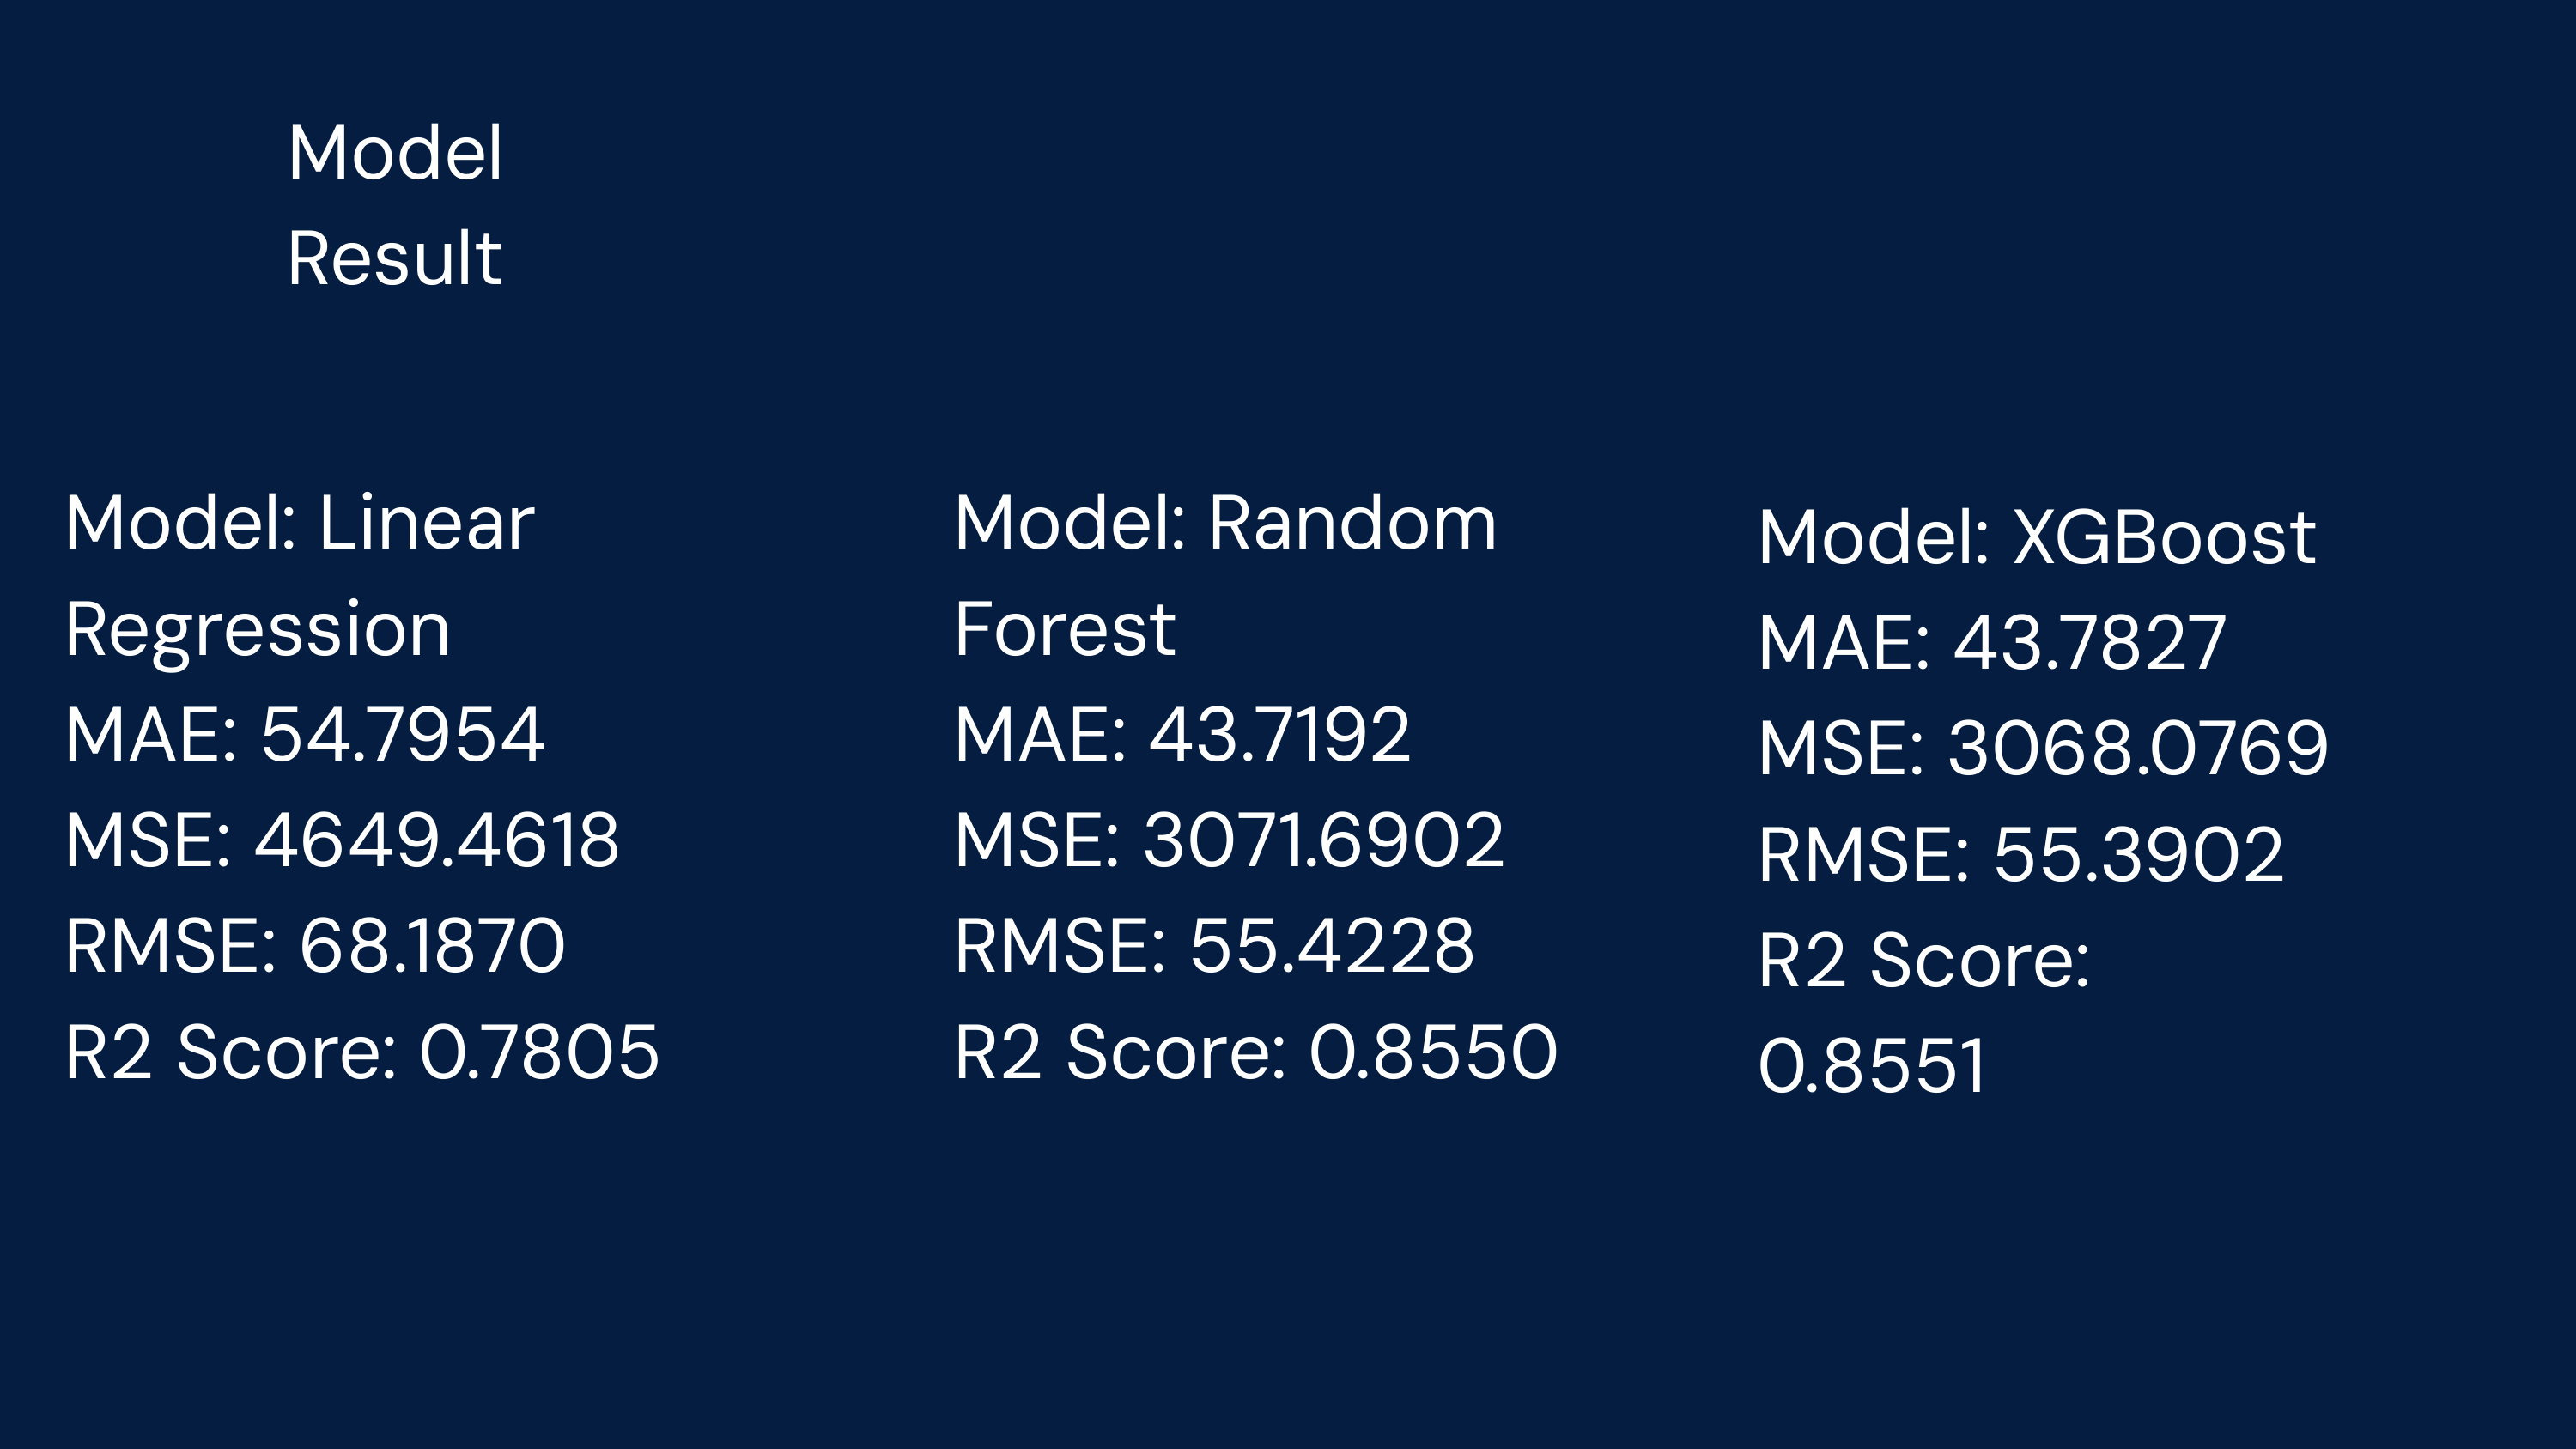

Model Result
Model: Linear Regression
MAE: 54.7954
MSE: 4649.4618
RMSE: 68.1870
R2 Score: 0.7805
Model: Random Forest
MAE: 43.7192
MSE: 3071.6902
RMSE: 55.4228
R2 Score: 0.8550
Model: XGBoost
MAE: 43.7827
MSE: 3068.0769
RMSE: 55.3902
R2 Score: 0.8551